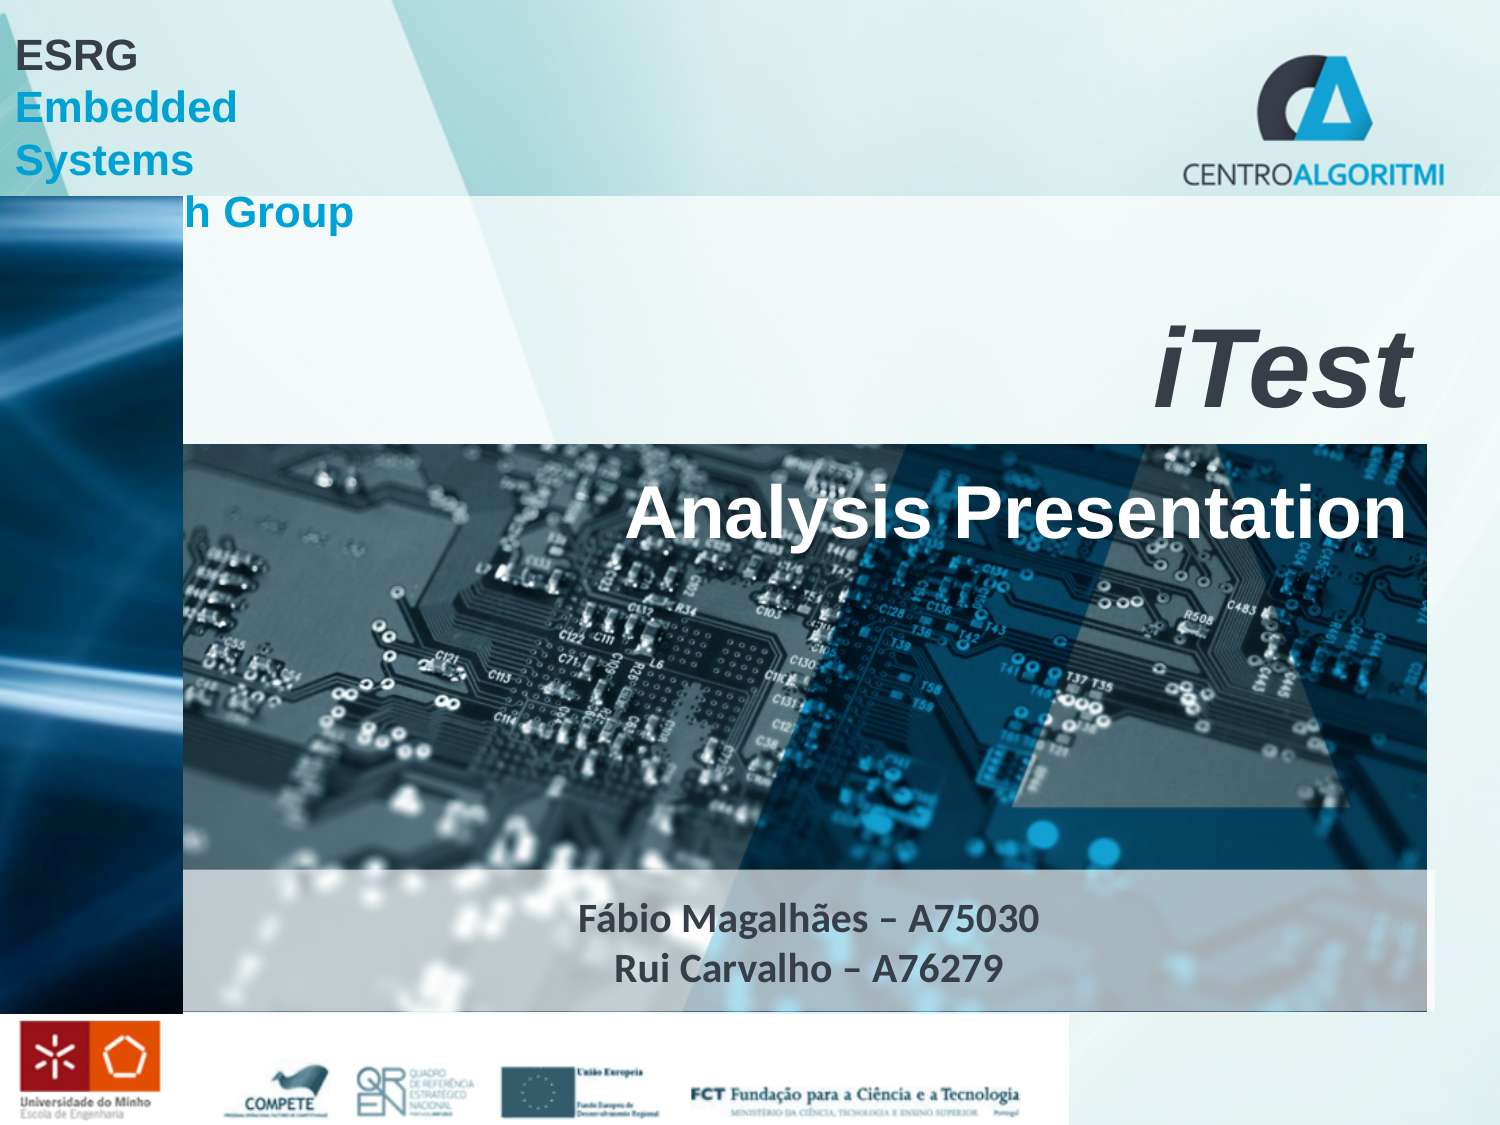

# iTest
Analysis Presentation
Fábio Magalhães – A75030
Rui Carvalho – A76279